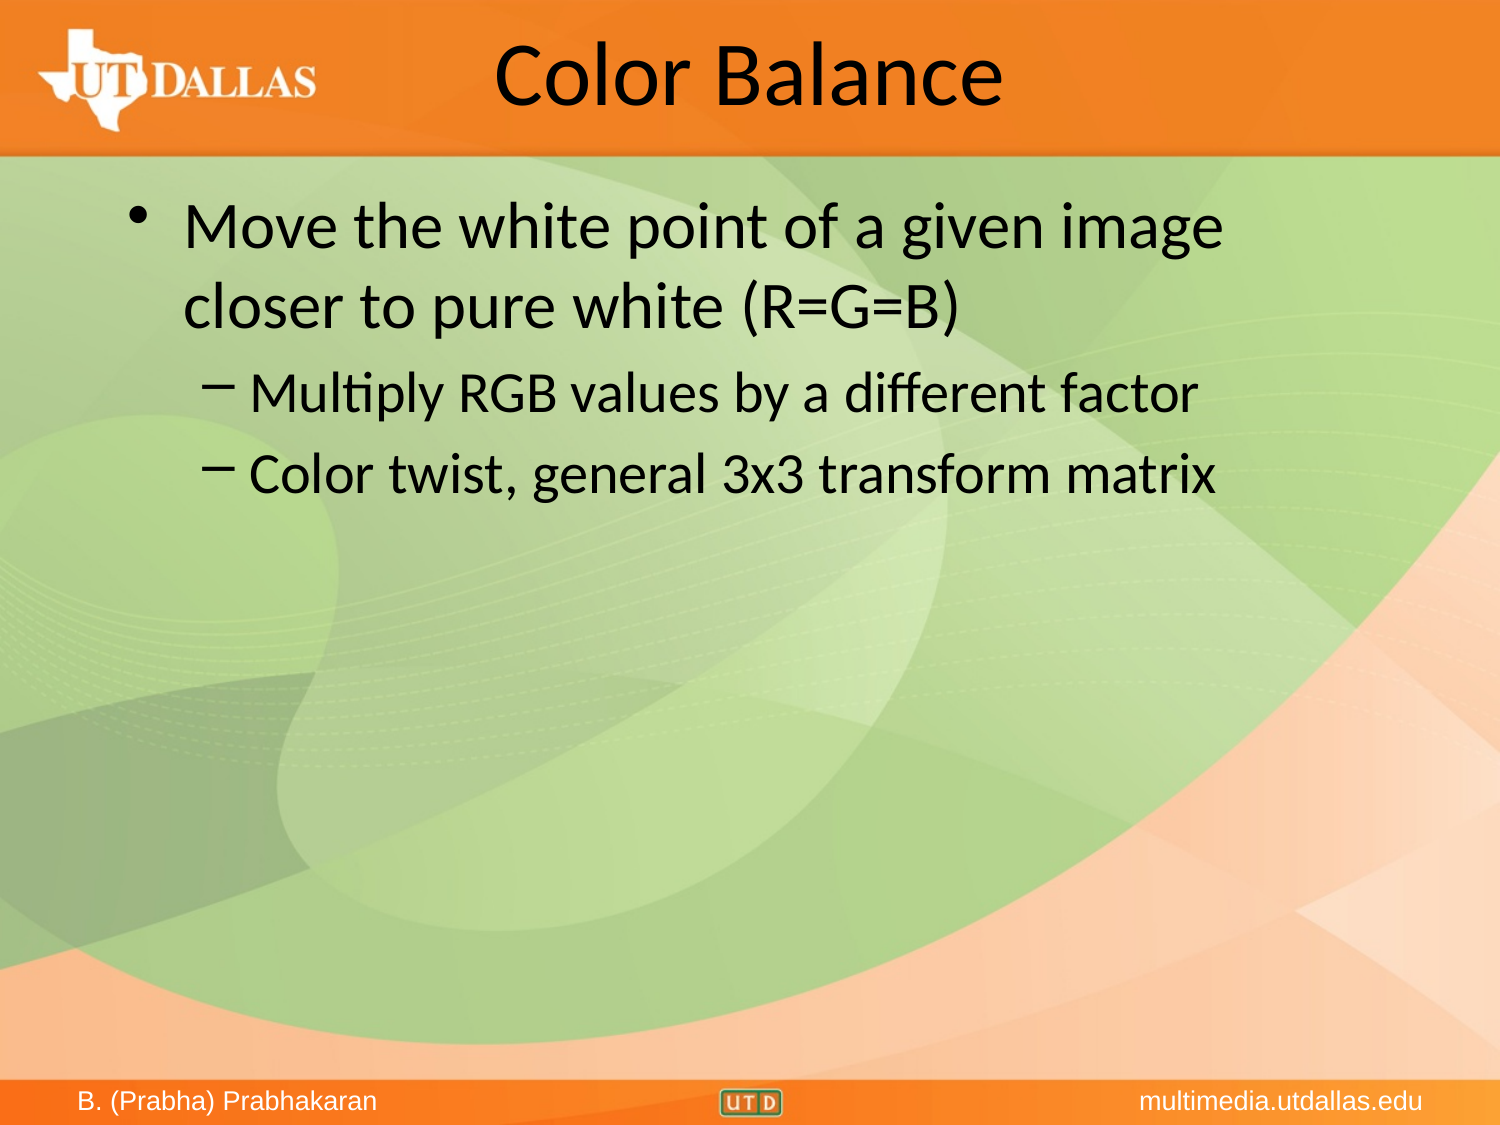

# Color Balance
Move the white point of a given image closer to pure white (R=G=B)
Multiply RGB values by a different factor
Color twist, general 3x3 transform matrix